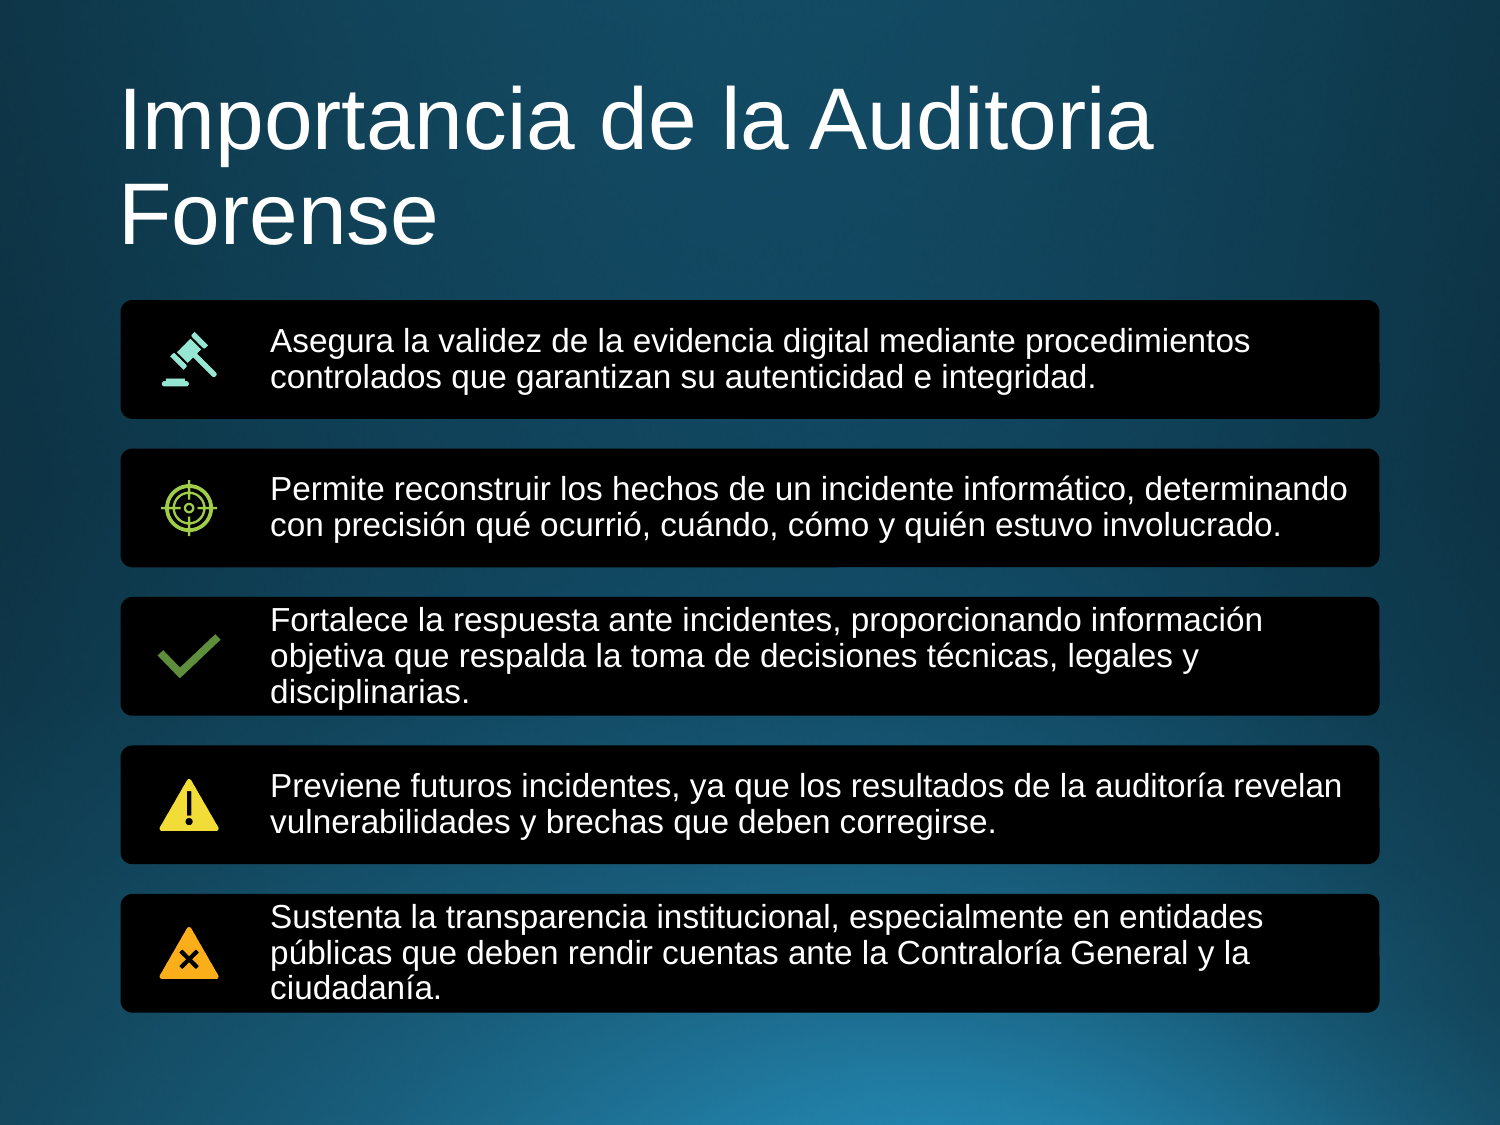

Importancia de la Auditoria Forense
Asegura la validez de la evidencia digital mediante procedimientos controlados que garantizan su autenticidad e integridad.
Permite reconstruir los hechos de un incidente informático, determinando con precisión qué ocurrió, cuándo, cómo y quién estuvo involucrado.
Fortalece la respuesta ante incidentes, proporcionando información objetiva que respalda la toma de decisiones técnicas, legales y disciplinarias.
Previene futuros incidentes, ya que los resultados de la auditoría revelan vulnerabilidades y brechas que deben corregirse.
Sustenta la transparencia institucional, especialmente en entidades públicas que deben rendir cuentas ante la Contraloría General y la ciudadanía.